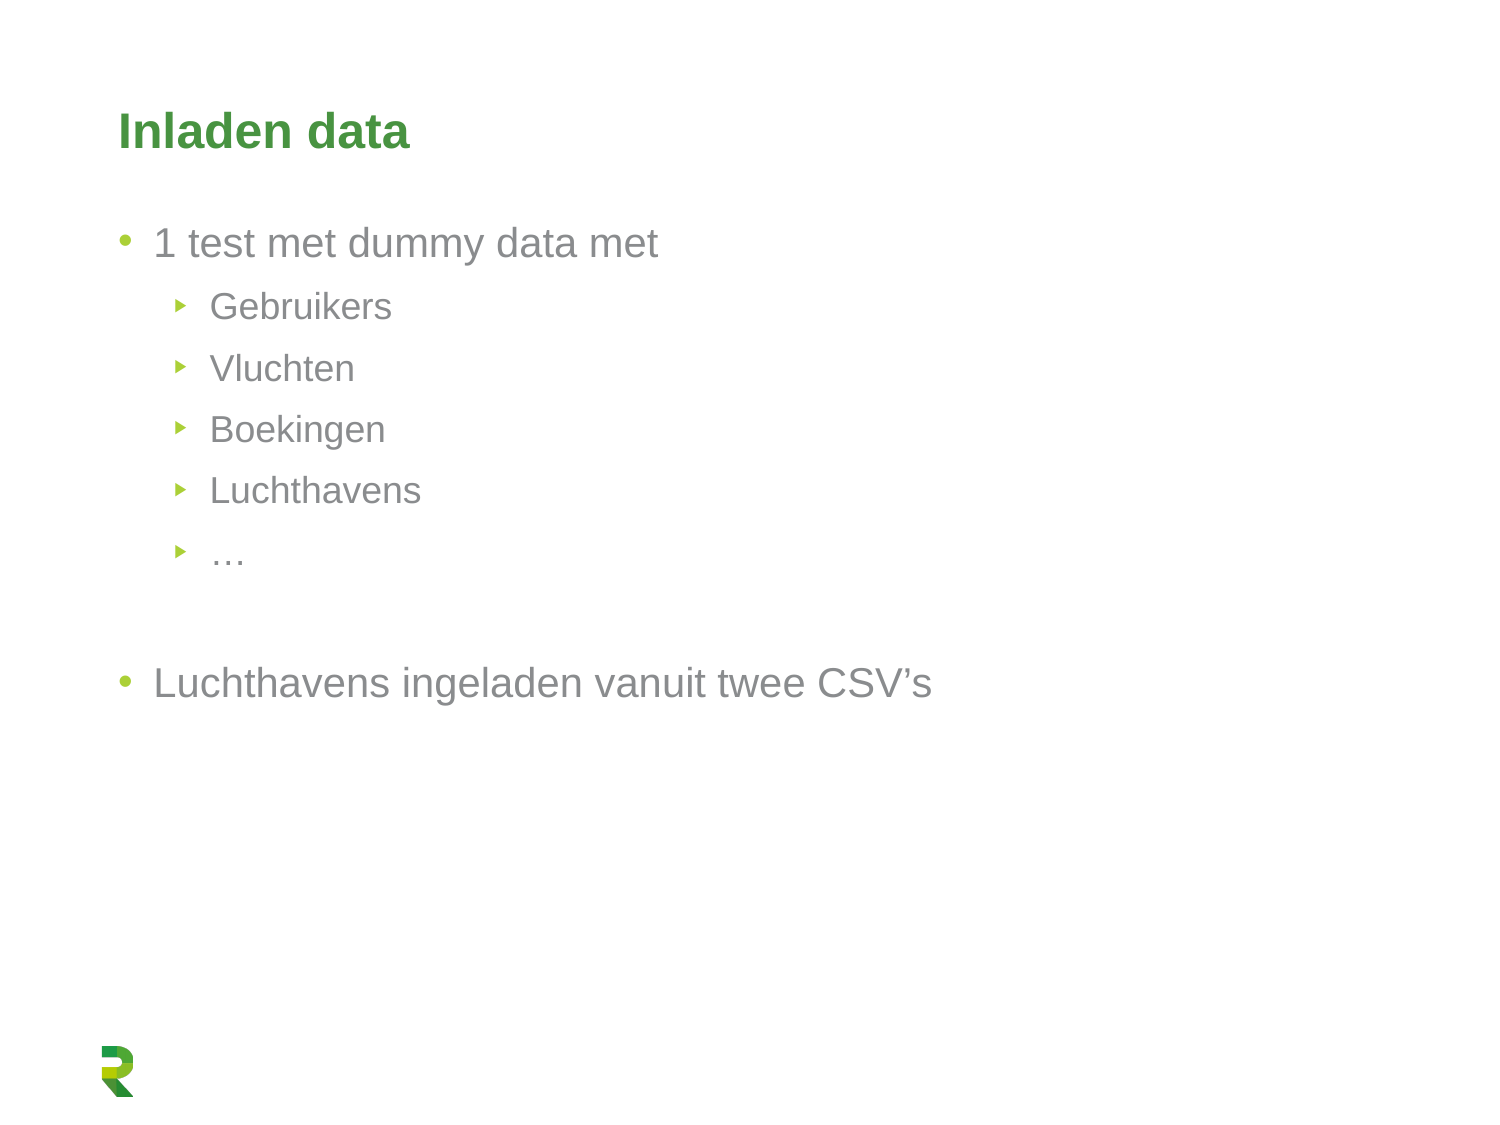

# Inladen data
1 test met dummy data met
Gebruikers
Vluchten
Boekingen
Luchthavens
…

Luchthavens ingeladen vanuit twee CSV’s